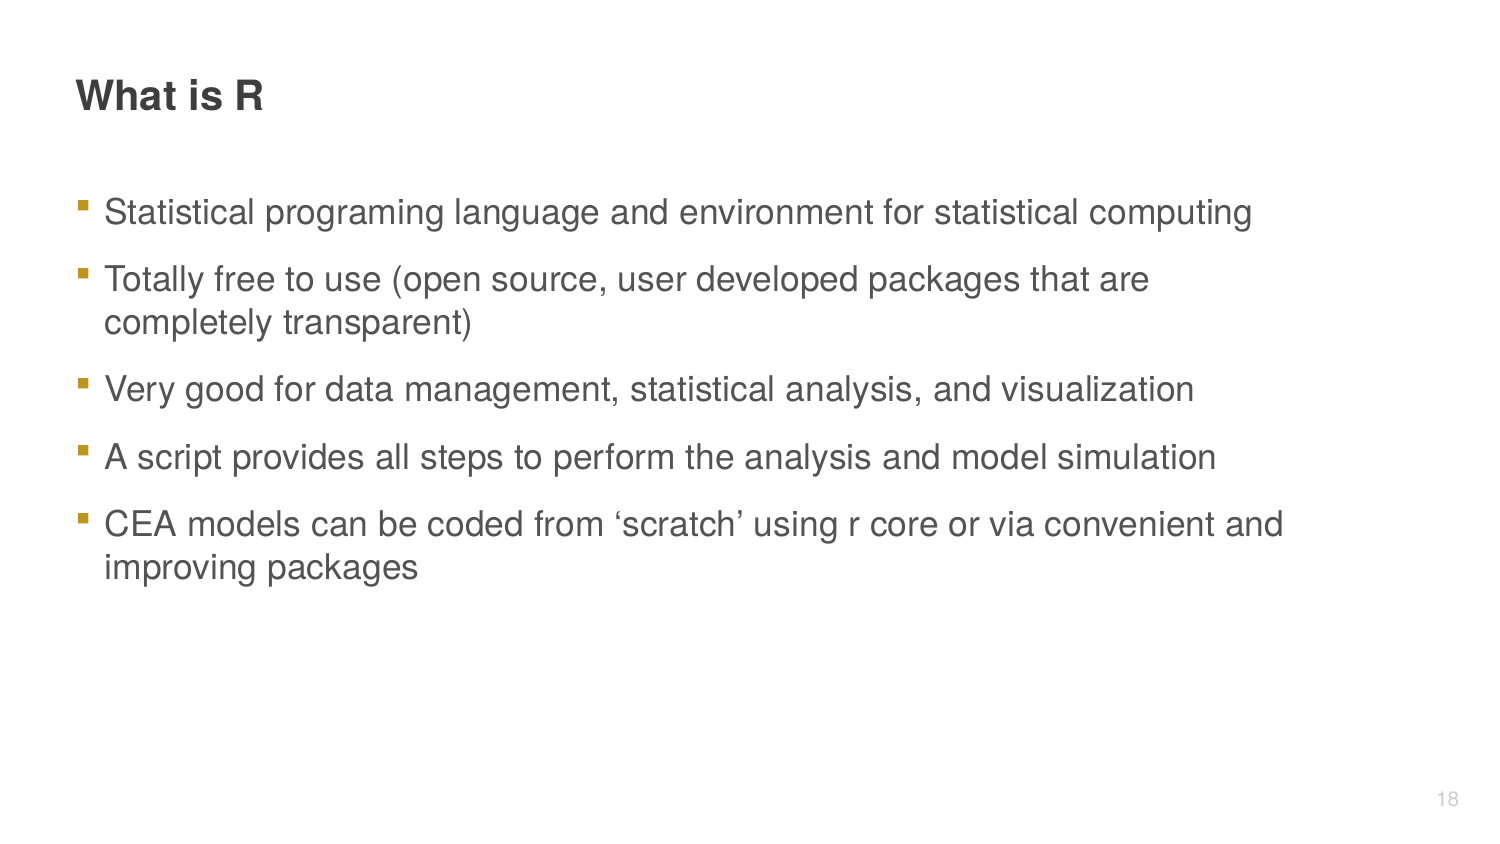

# What is R
Statistical programing language and environment for statistical computing
Totally free to use (open source, user developed packages that are completely transparent)
Very good for data management, statistical analysis, and visualization
A script provides all steps to perform the analysis and model simulation
CEA models can be coded from ‘scratch’ using r core or via convenient and improving packages

18